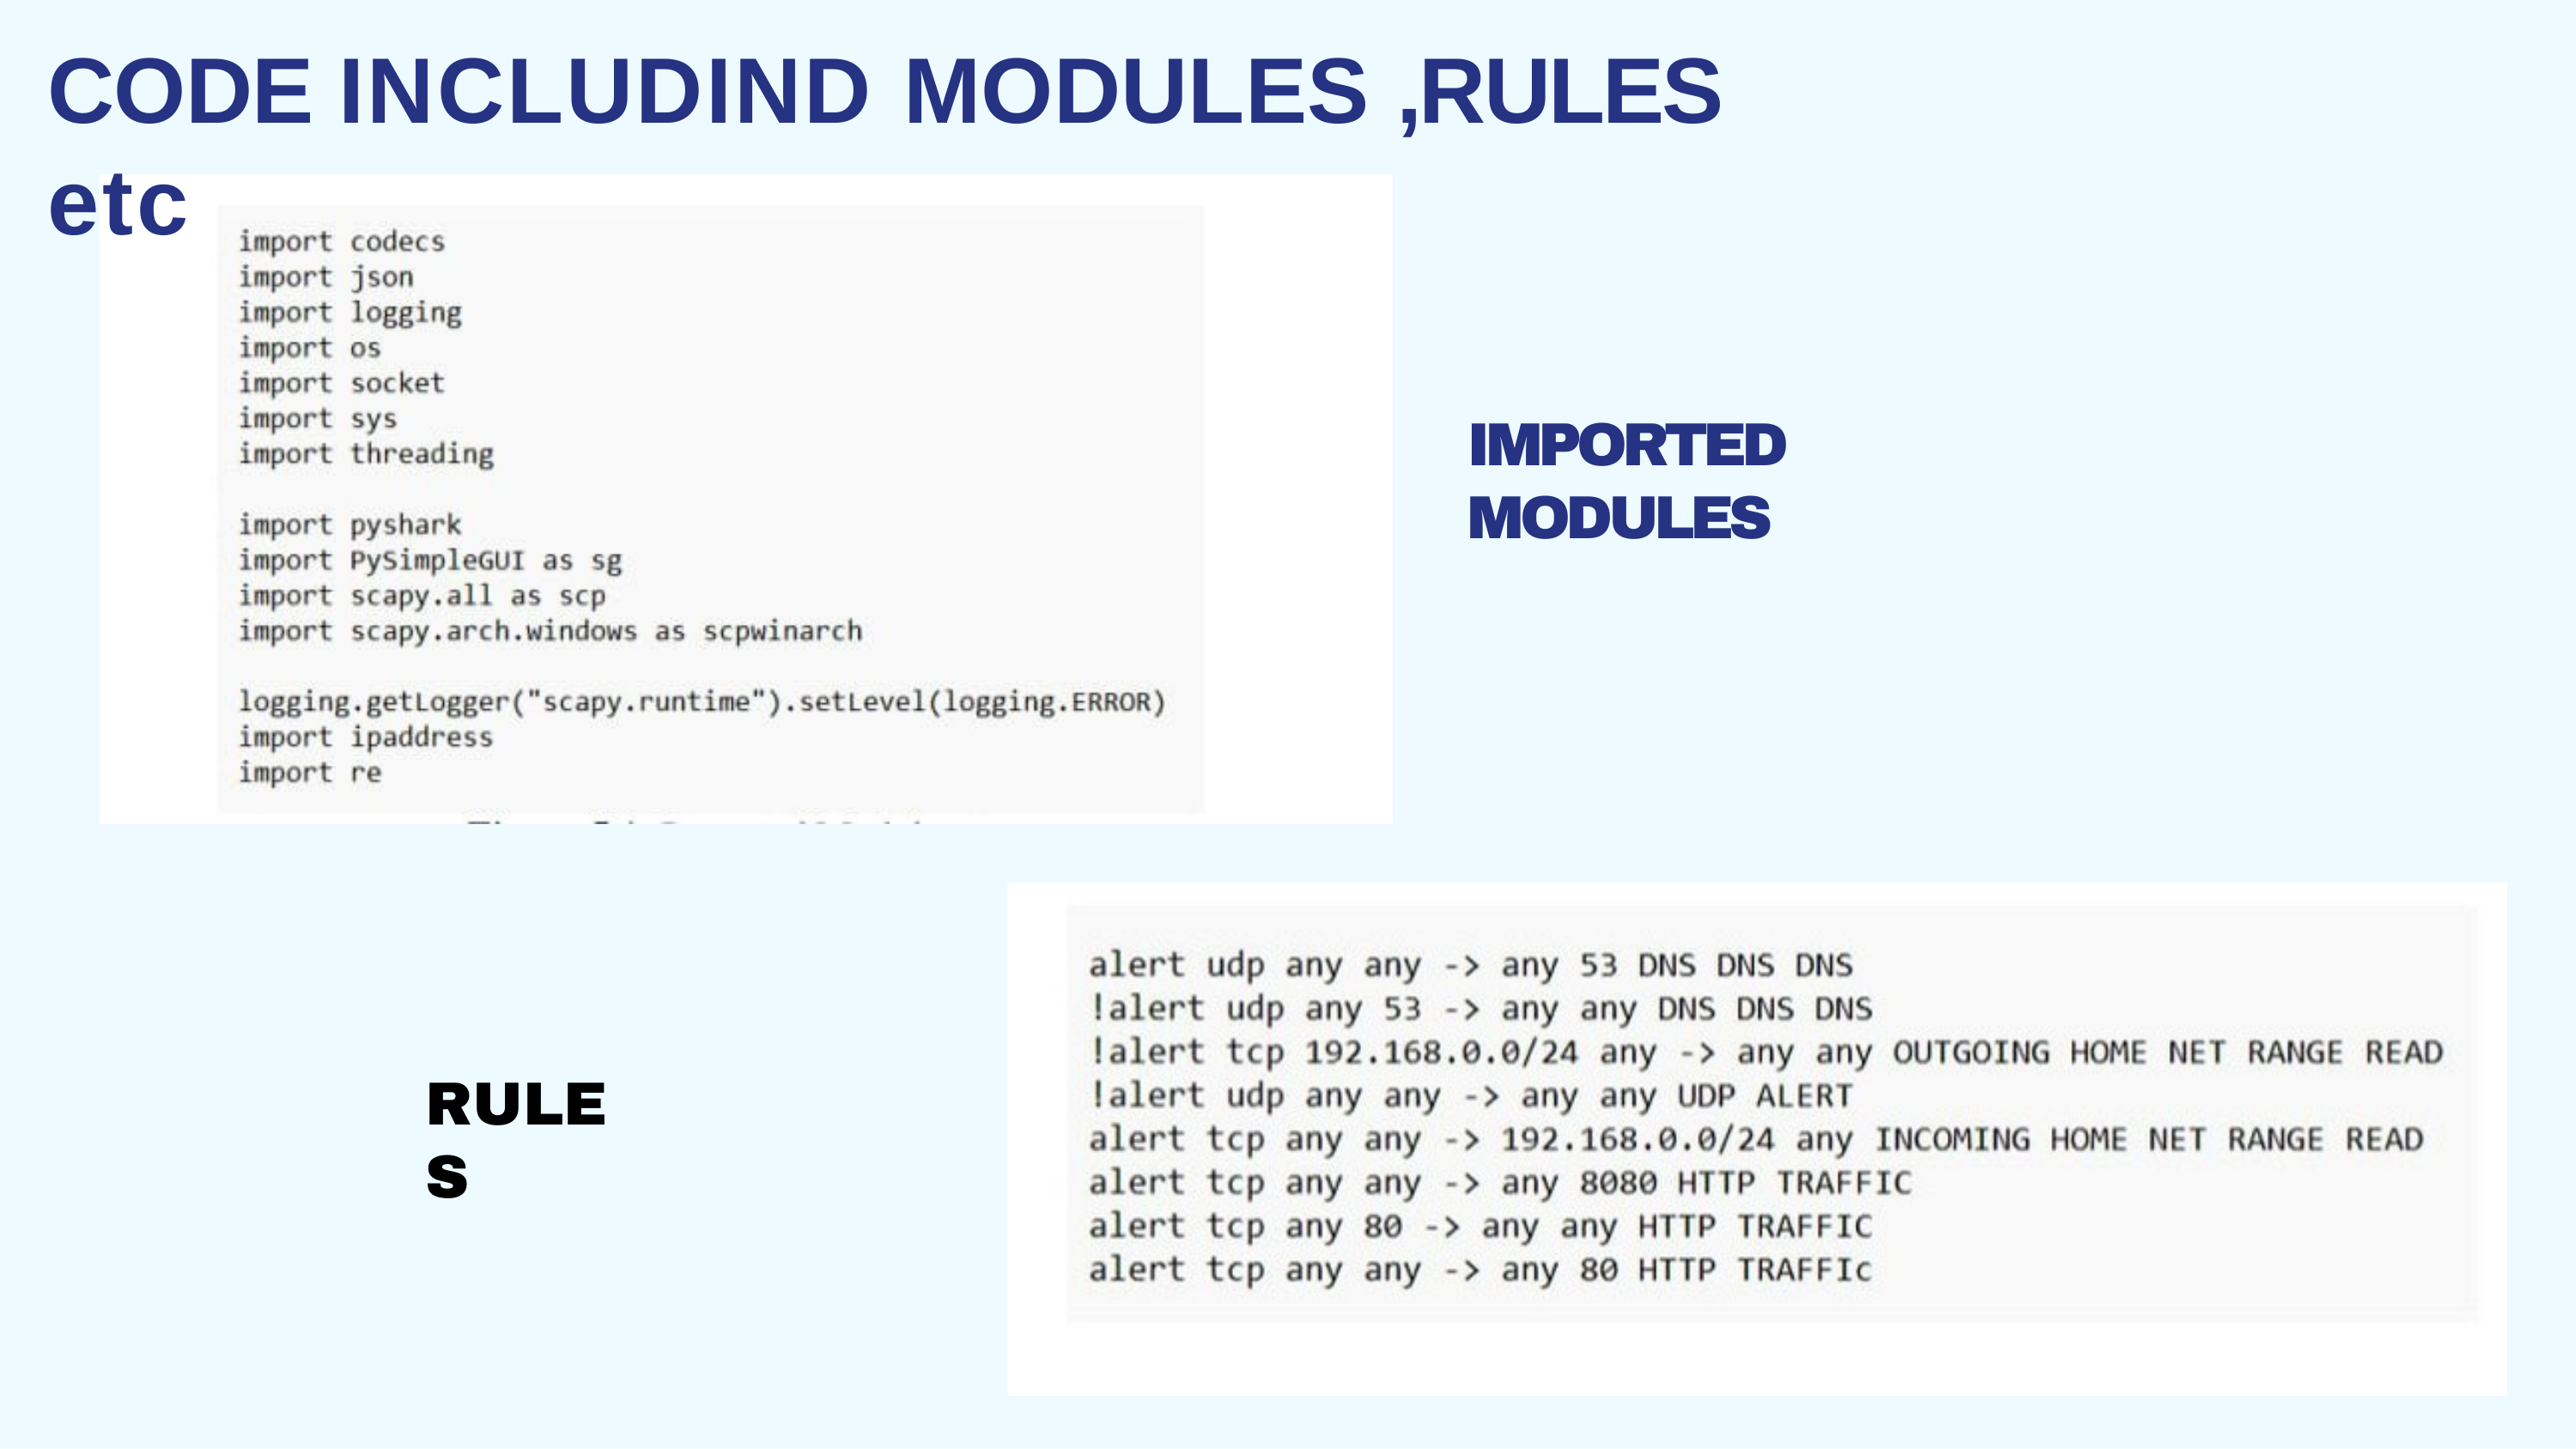

# CODE INCLUDIND MODULES ,RULES etc

IMPORTED MODULES

RULES